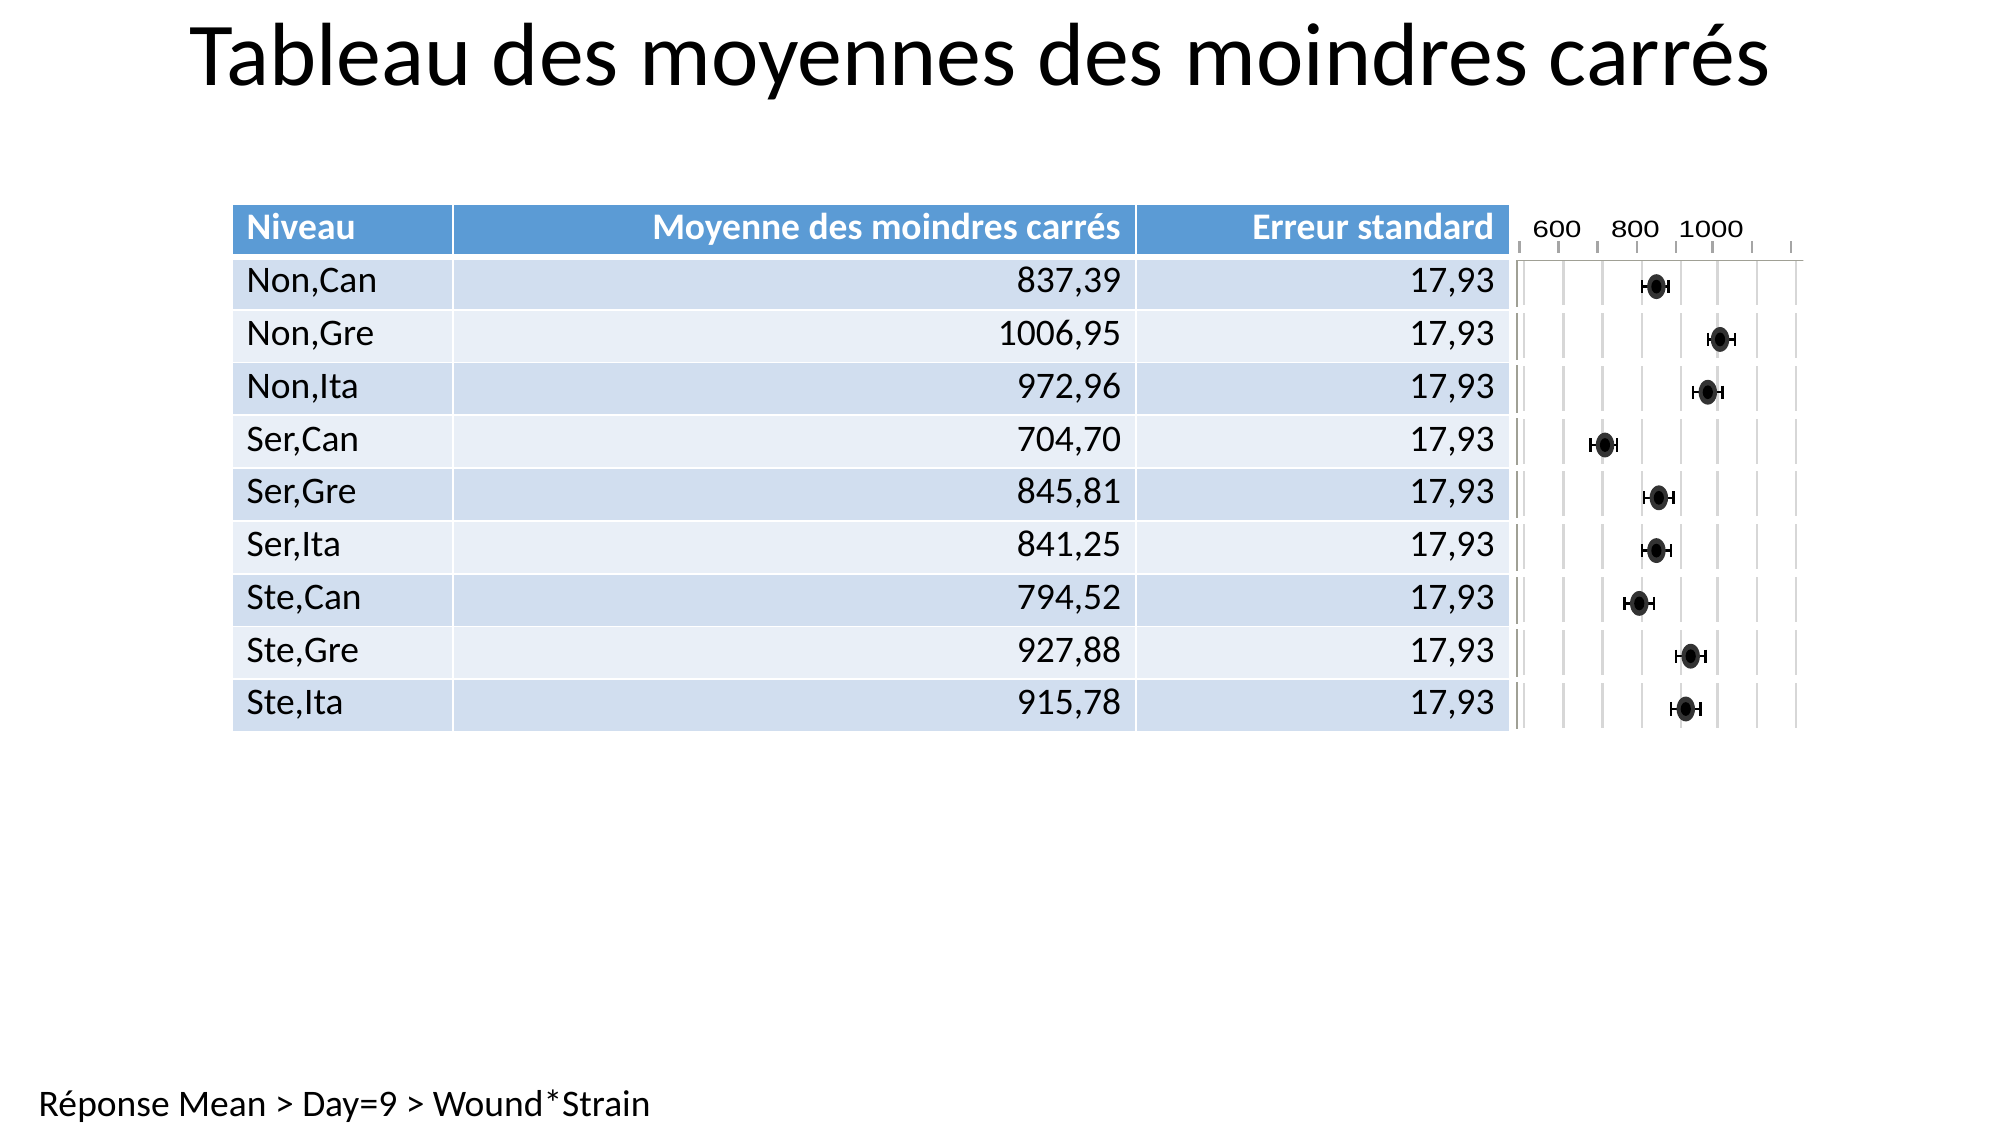

# Tableau des moyennes des moindres carrés
| Niveau | Moyenne des moindres carrés | Erreur standard |  |
| --- | --- | --- | --- |
| Non,Can | 837,39 | 17,93 |  |
| Non,Gre | 1006,95 | 17,93 |  |
| Non,Ita | 972,96 | 17,93 |  |
| Ser,Can | 704,70 | 17,93 |  |
| Ser,Gre | 845,81 | 17,93 |  |
| Ser,Ita | 841,25 | 17,93 |  |
| Ste,Can | 794,52 | 17,93 |  |
| Ste,Gre | 927,88 | 17,93 |  |
| Ste,Ita | 915,78 | 17,93 |  |
Réponse Mean > Day=9 > Wound*Strain